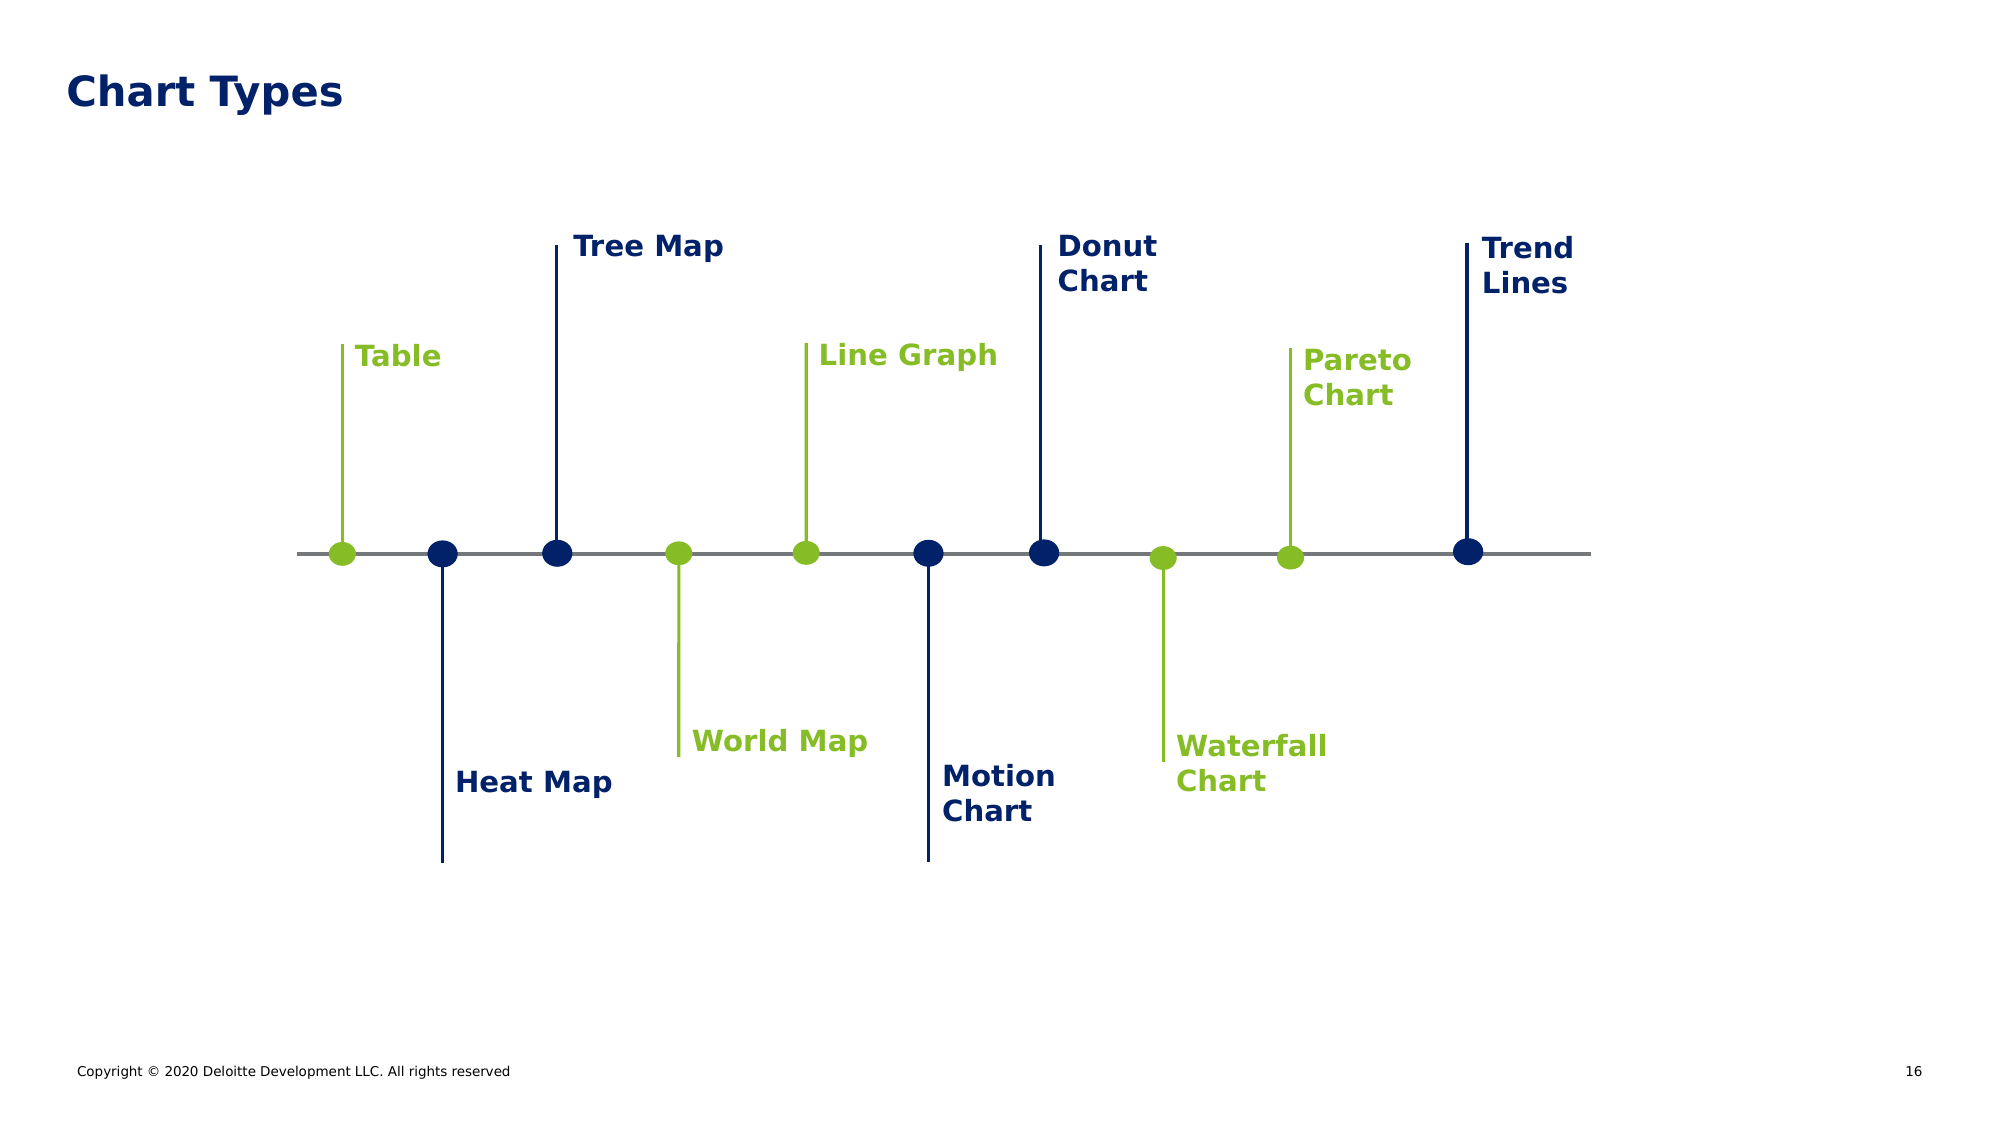

Chart Types
Tree Map
Line Graph
Table

World Map
Motion Chart
Heat Map
Donut Chart
Trend Lines
Pareto Chart

Waterfall Chart